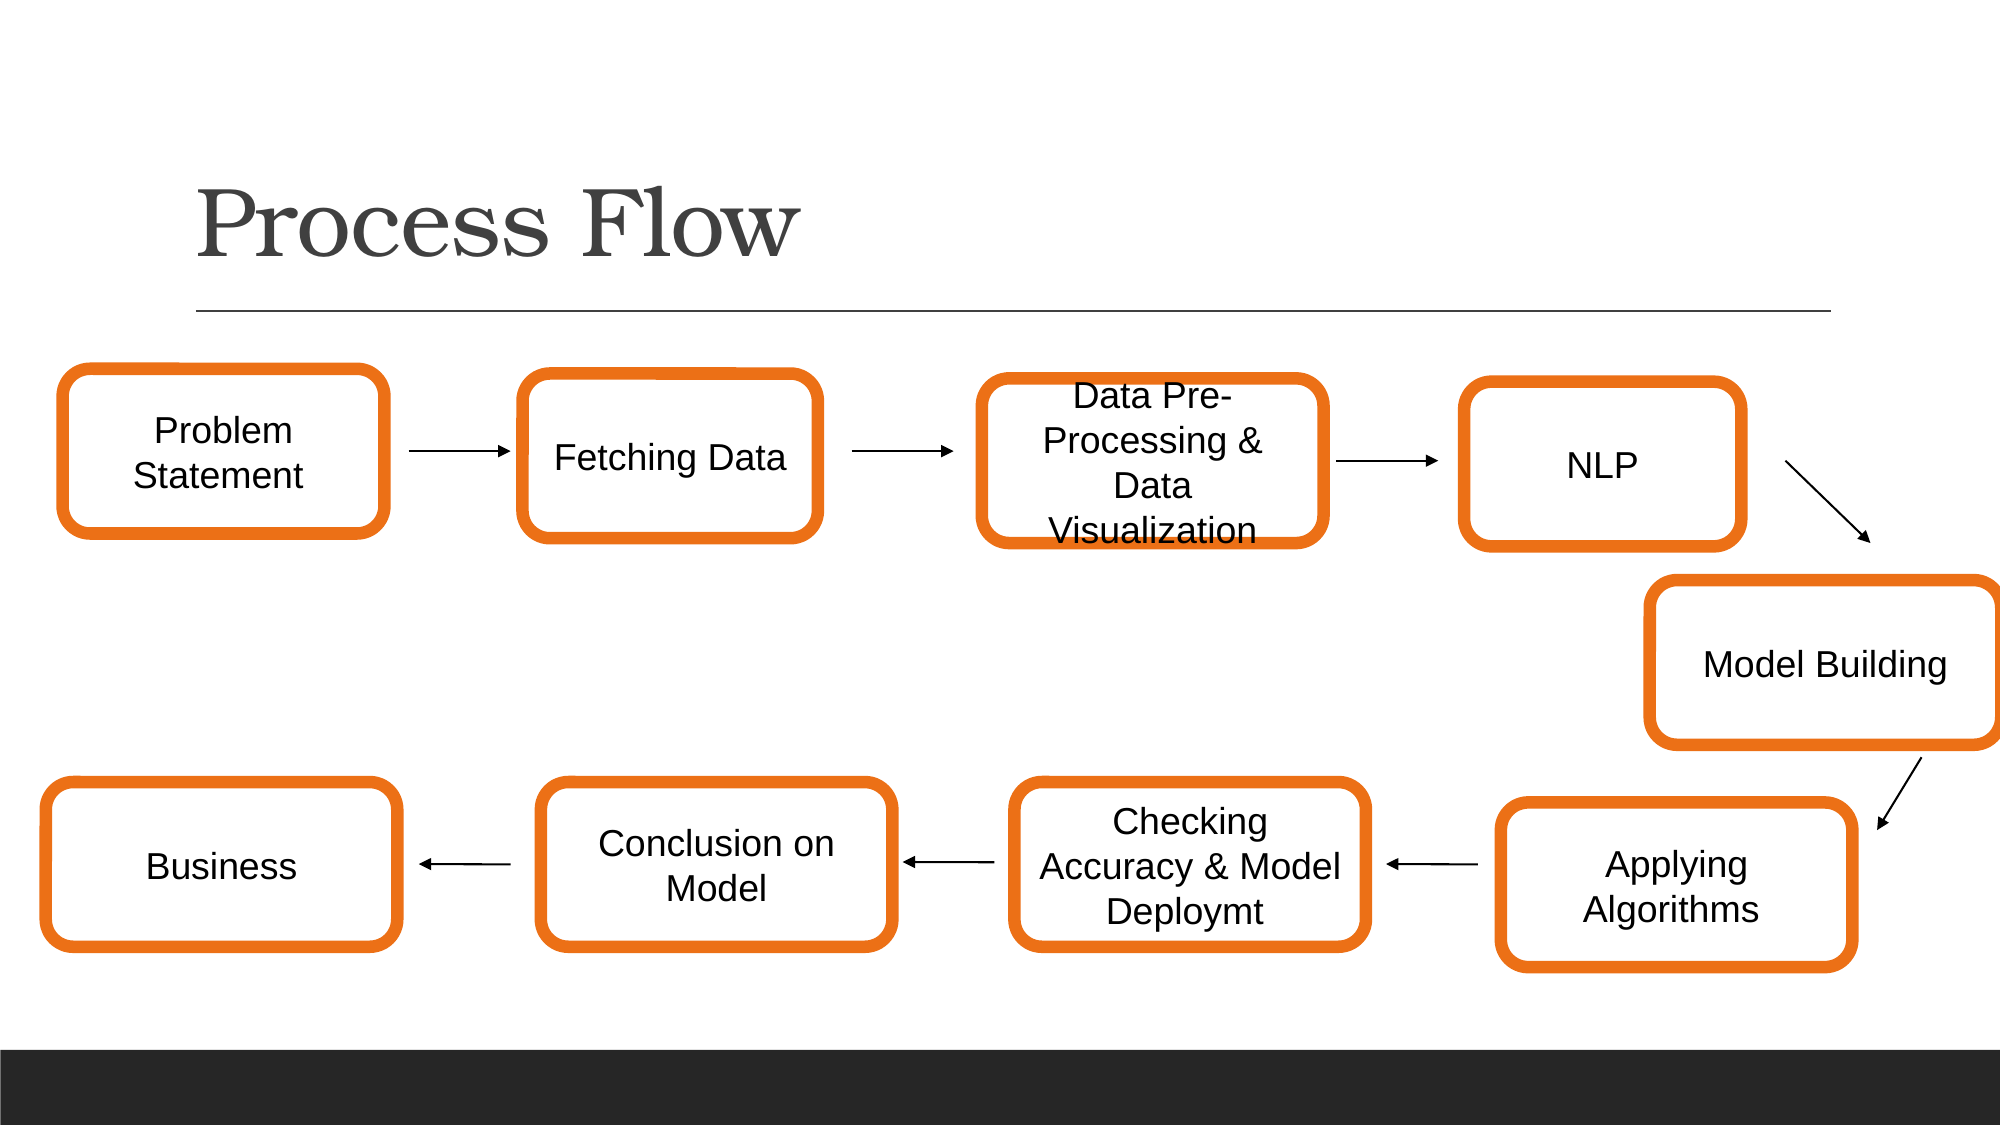

# Process Flow
Problem Statement
Fetching Data
Data Pre-Processing & Data Visualization
NLP
Model Building
Business
Conclusion on Model
Checking Accuracy & Model Deploymt
Applying Algorithms